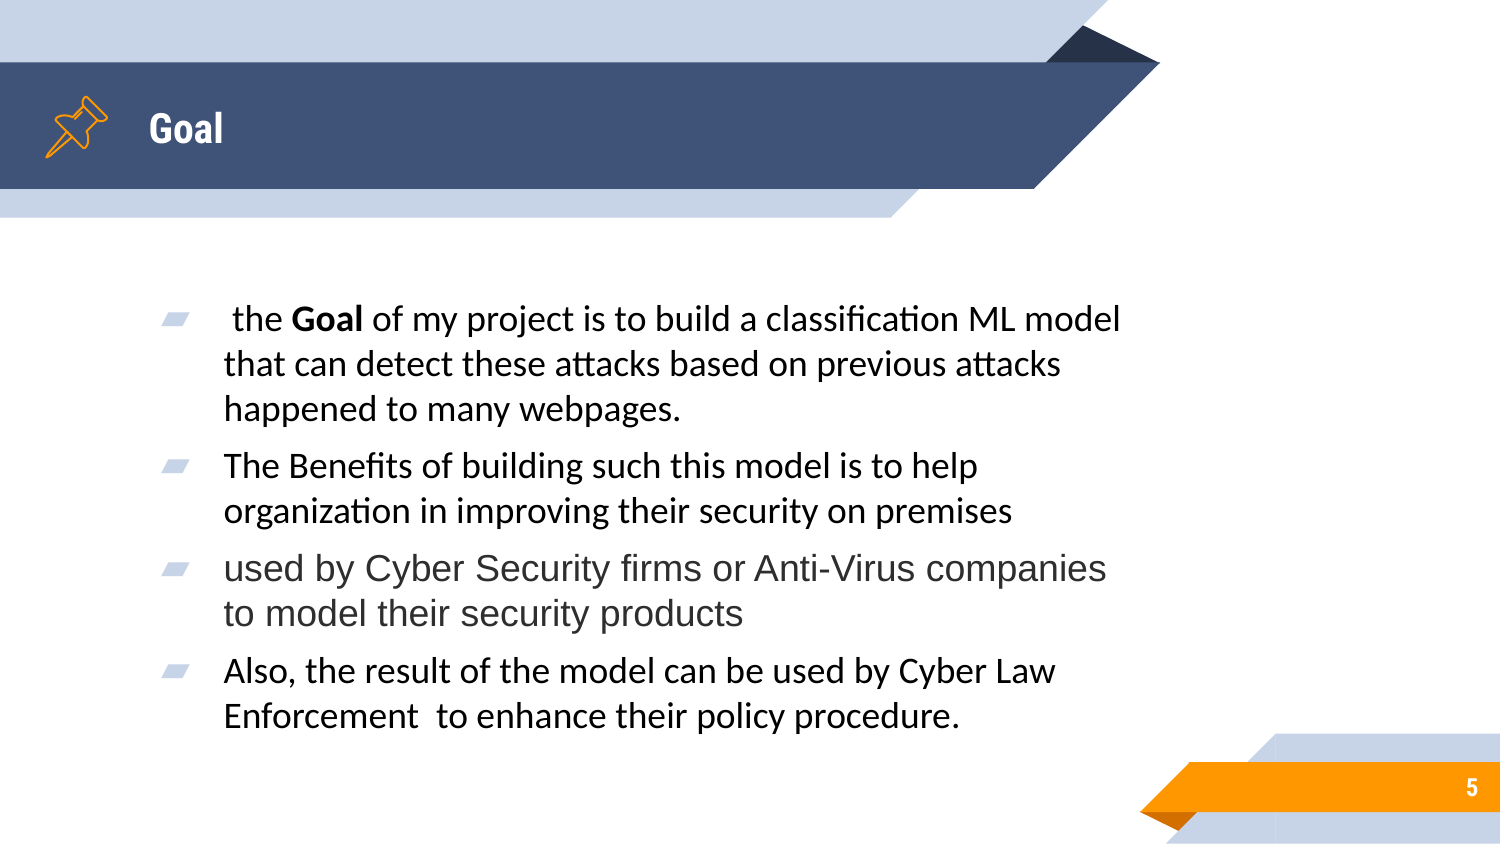

# Goal

 the Goal of my project is to build a classification ML model that can detect these attacks based on previous attacks happened to many webpages.
The Benefits of building such this model is to help organization in improving their security on premises
used by Cyber Security firms or Anti-Virus companies to model their security products
Also, the result of the model can be used by Cyber Law Enforcement  to enhance their policy procedure.
5